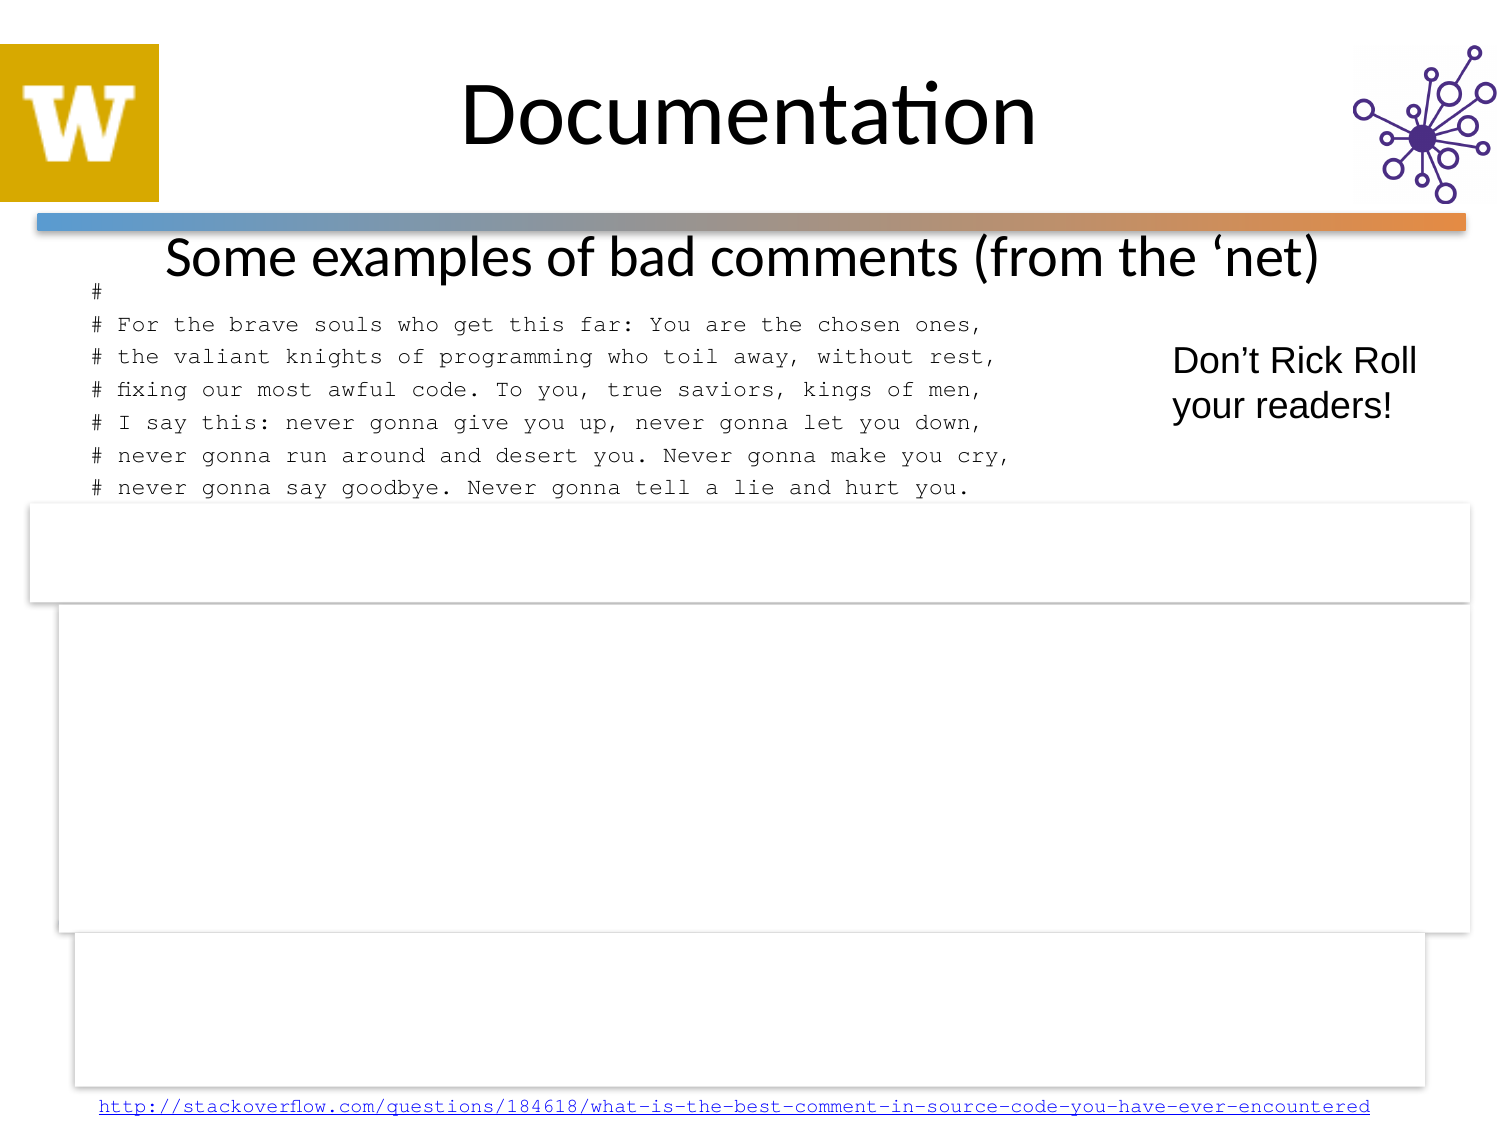

# Documentation

Some examples of bad comments (from the ‘net)

#
# For the brave souls who get this far: You are the chosen ones,
# the valiant knights of programming who toil away, without rest,
# fixing our most awful code. To you, true saviors, kings of men,
# I say this: never gonna give you up, never gonna let you down,
# never gonna run around and desert you. Never gonna make you cry,
# never gonna say goodbye. Never gonna tell a lie and hurt you.
#

# drunk, fix later

#
# Dear maintainer:
#
# Once you are done trying to 'optimize' this routine,
# and have realized what a terrible mistake that was,
# please increment the following counter as a warning
# to the next guy:
#
# total_hours_wasted_here = 42
#

true = false;
# Happy debugging suckers

http://stackoverflow.com/questions/184618/what-is-the-best-comment-in-source-code-you-have-ever-encountered

Don’t Rick Roll your readers!

Uhm… Sigh.

Funny is funny, but don’t troll.
And what was the issue the writer encountered!

At least it is logical